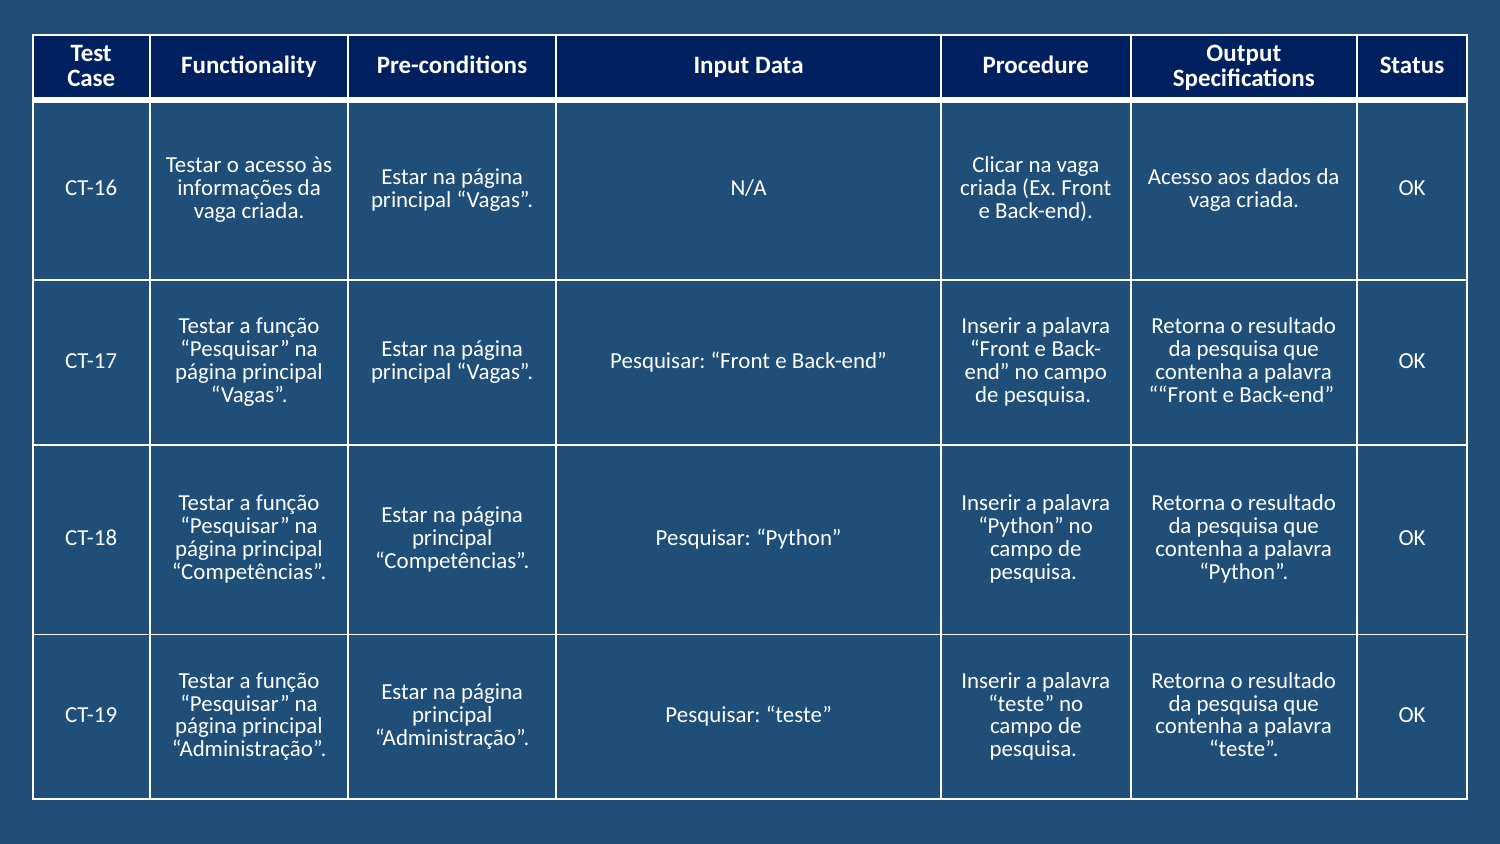

| Test Case | Functionality | Pre-conditions | Input Data | Procedure | Output Specifications | Status |
| --- | --- | --- | --- | --- | --- | --- |
| CT-16 | Testar o acesso às informações da vaga criada. | Estar na página principal “Vagas”. | N/A | Clicar na vaga criada (Ex. Front e Back-end). | Acesso aos dados da vaga criada. | OK |
| CT-17 | Testar a função “Pesquisar” na página principal “Vagas”. | Estar na página principal “Vagas”. | Pesquisar: “Front e Back-end” | Inserir a palavra “Front e Back-end” no campo de pesquisa. | Retorna o resultado da pesquisa que contenha a palavra ““Front e Back-end” | OK |
| CT-18 | Testar a função “Pesquisar” na página principal “Competências”. | Estar na página principal “Competências”. | Pesquisar: “Python” | Inserir a palavra “Python” no campo de pesquisa. | Retorna o resultado da pesquisa que contenha a palavra “Python”. | OK |
| CT-19 | Testar a função “Pesquisar” na página principal “Administração”. | Estar na página principal “Administração”. | Pesquisar: “teste” | Inserir a palavra “teste” no campo de pesquisa. | Retorna o resultado da pesquisa que contenha a palavra “teste”. | OK |